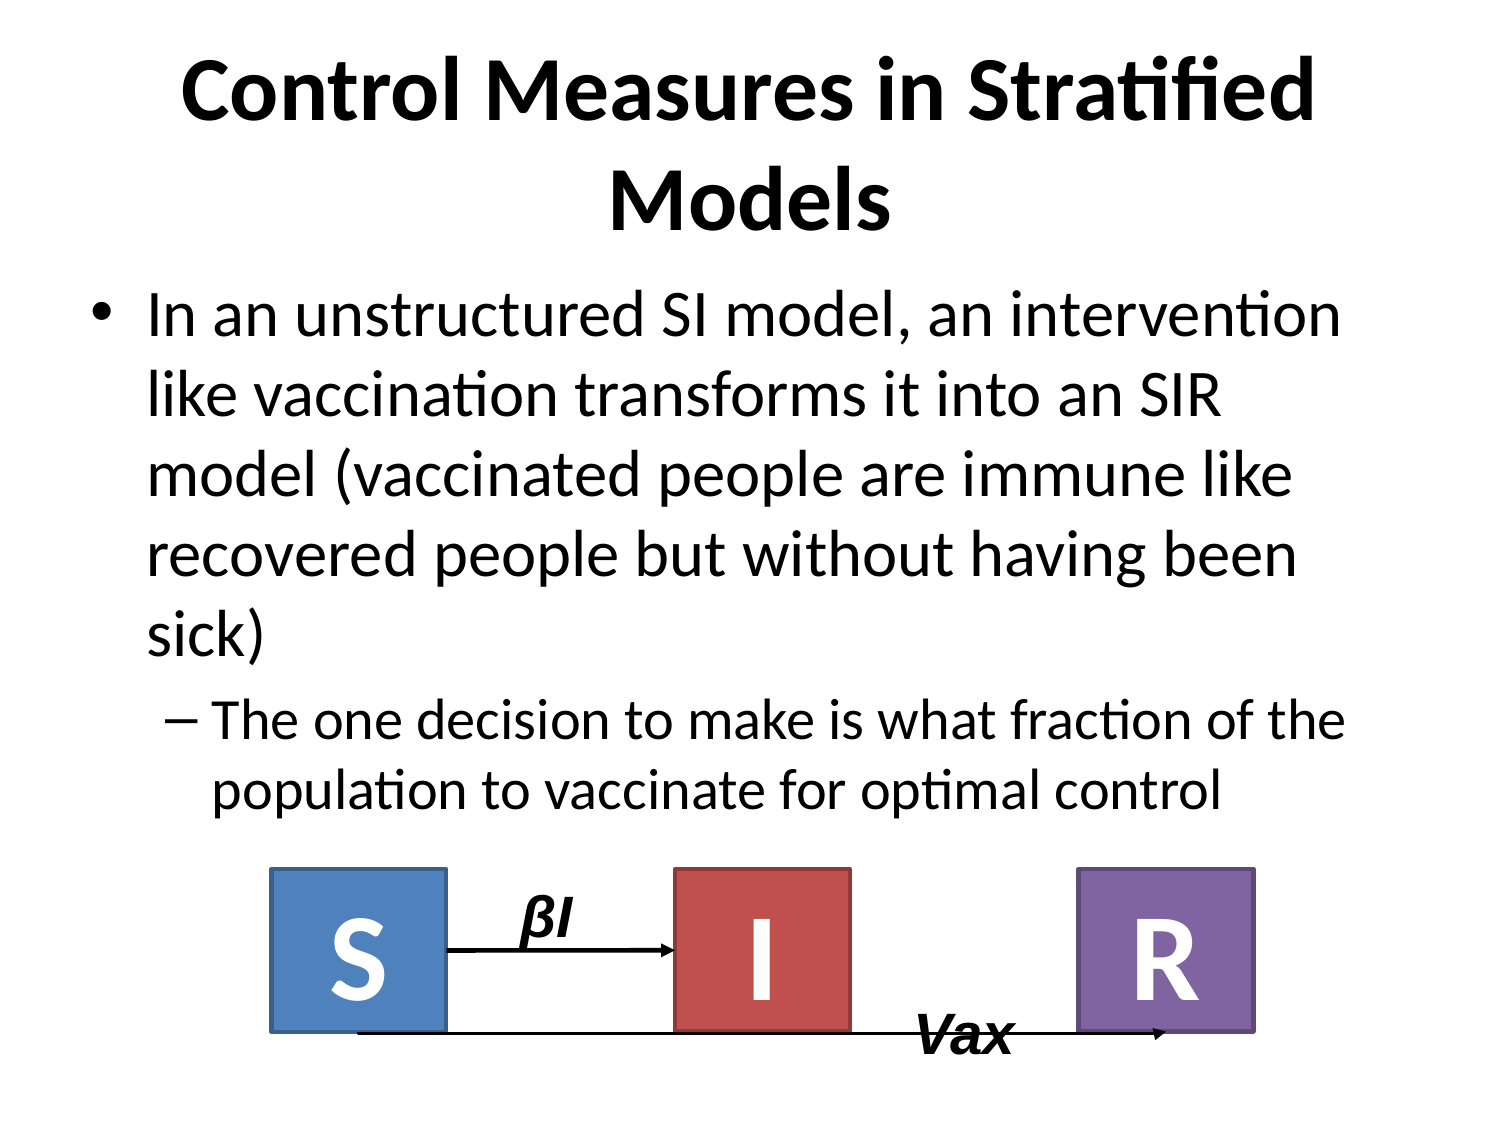

# Control Measures in Stratified Models
In an unstructured SI model, an intervention like vaccination transforms it into an SIR model (vaccinated people are immune like recovered people but without having been sick)
The one decision to make is what fraction of the population to vaccinate for optimal control

I
R
S
βI
Vax